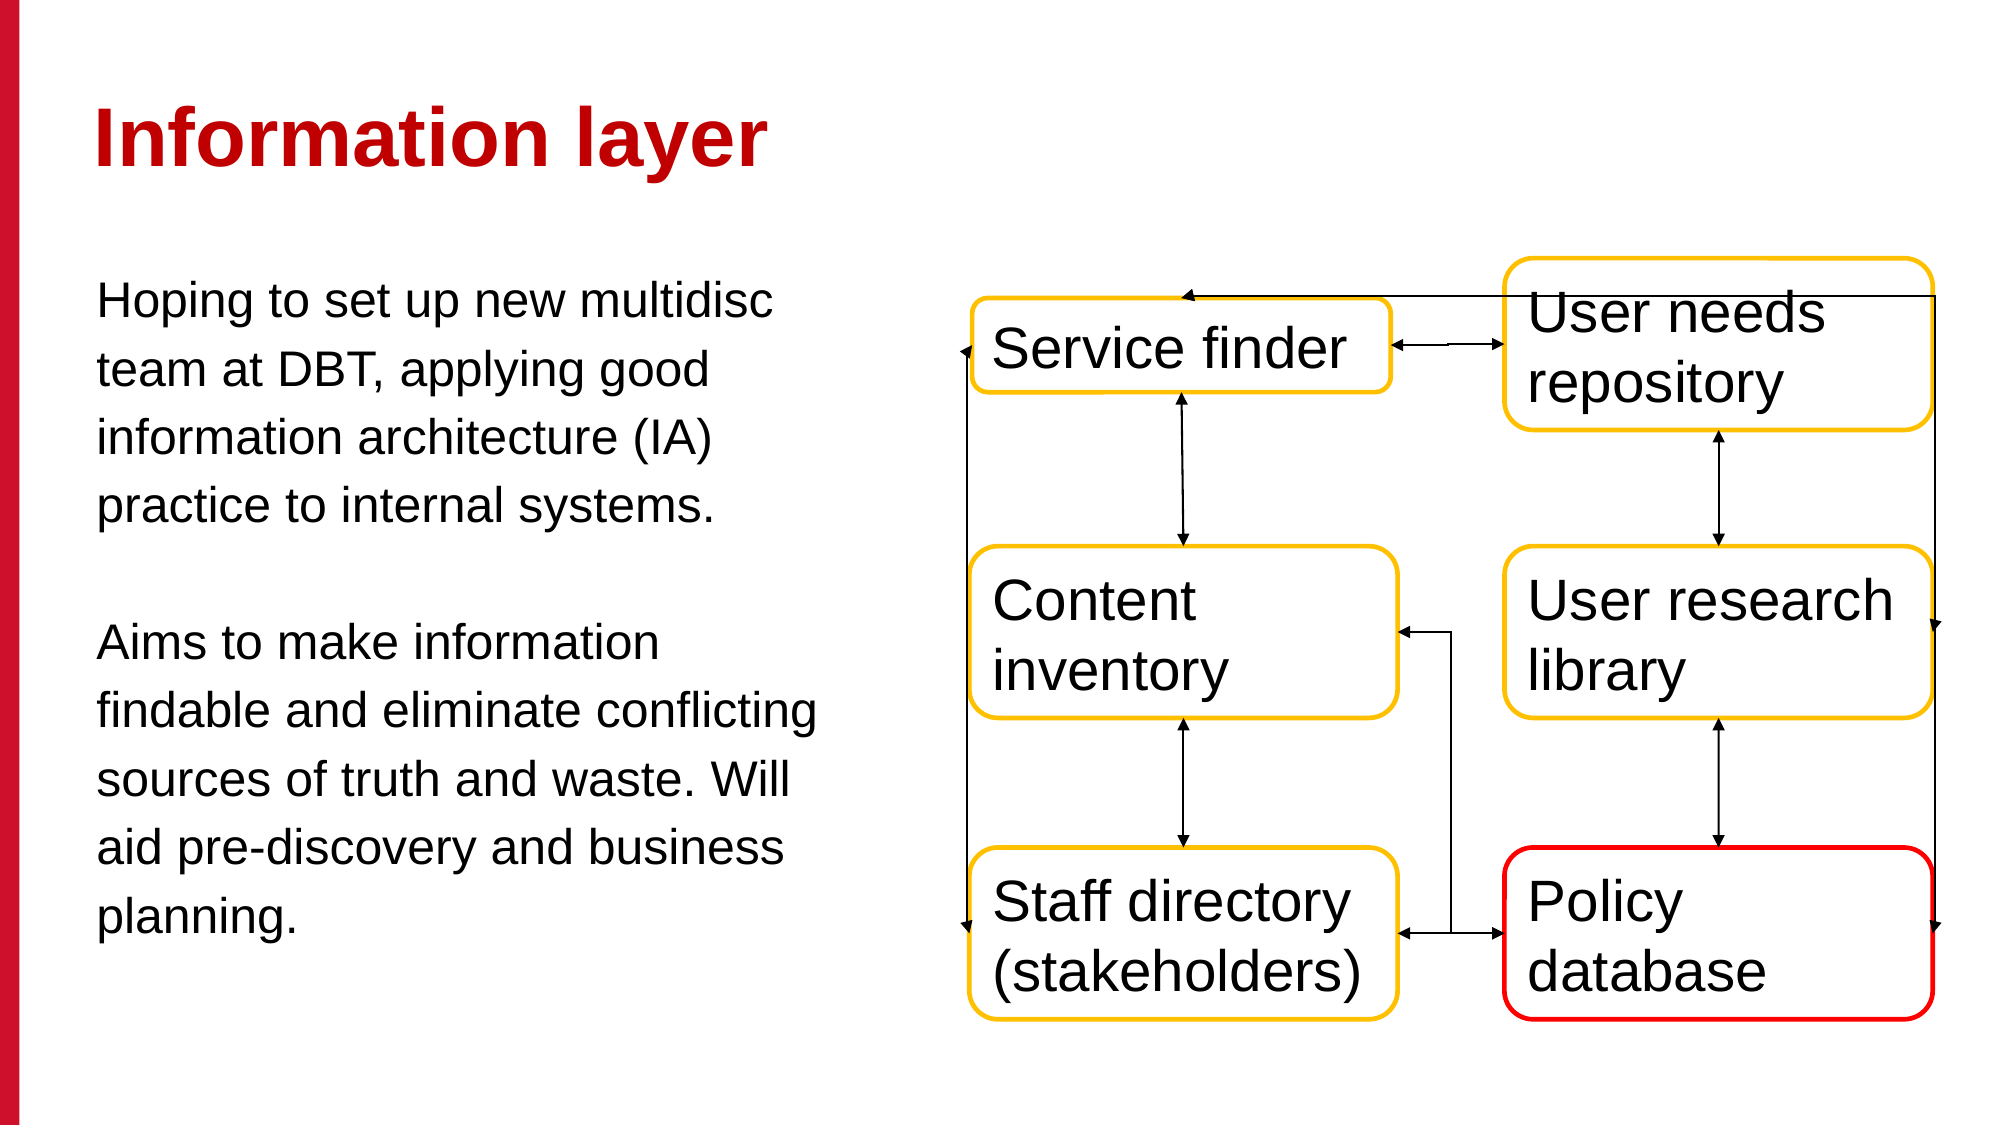

# Information layer
Hoping to set up new multidisc team at DBT, applying good information architecture (IA) practice to internal systems.

Aims to make information findable and eliminate conflicting sources of truth and waste. Will aid pre-discovery and business planning.

User needs repository
Service finder
Content inventory
User research library
Staff directory (stakeholders)
Policy database